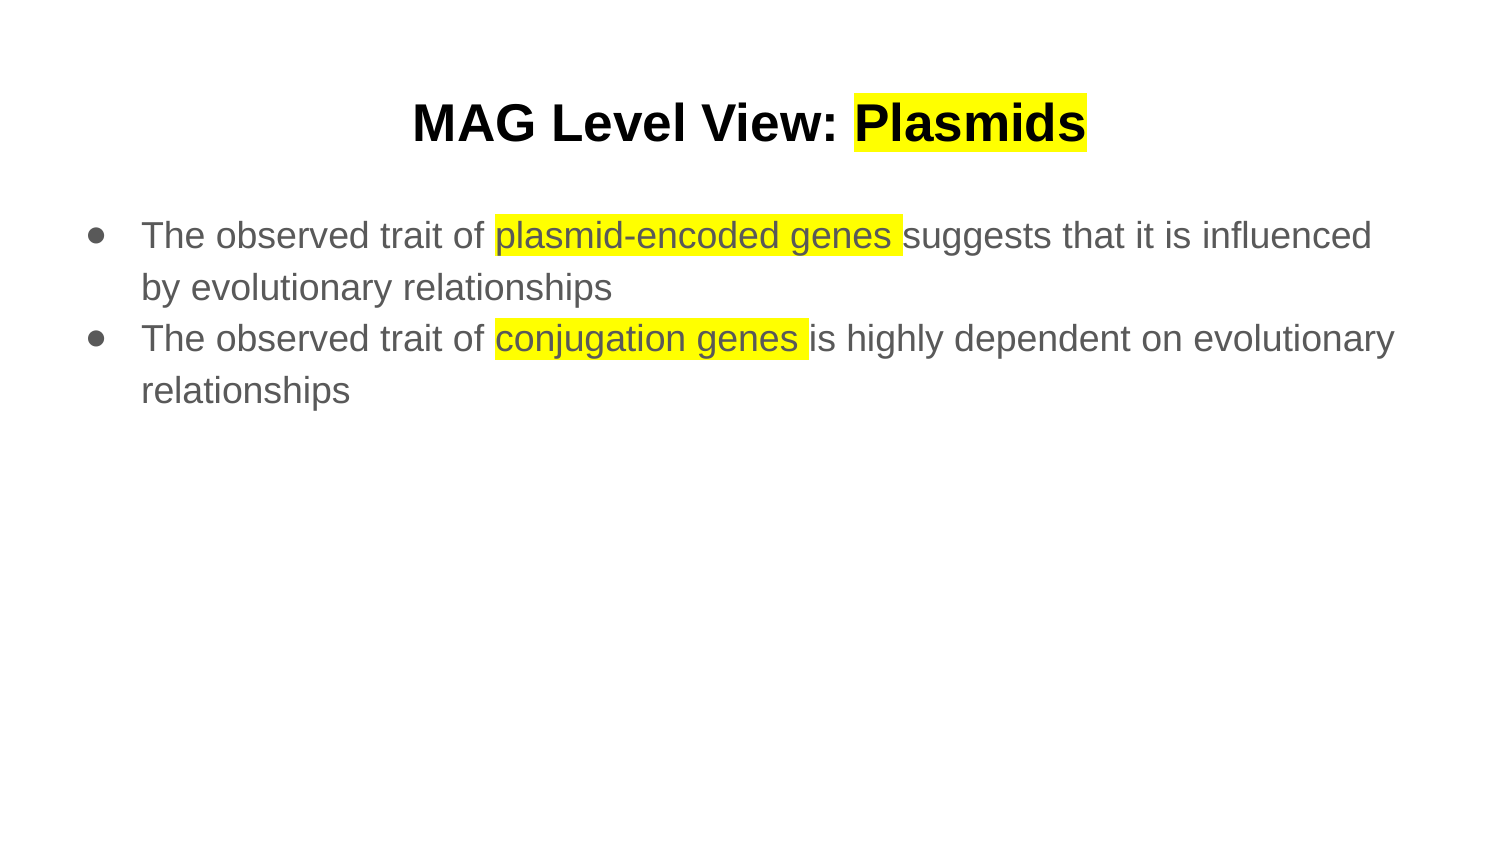

# MAG Level View: Plasmids
The observed trait of plasmid-encoded genes suggests that it is influenced by evolutionary relationships
The observed trait of conjugation genes is highly dependent on evolutionary relationships